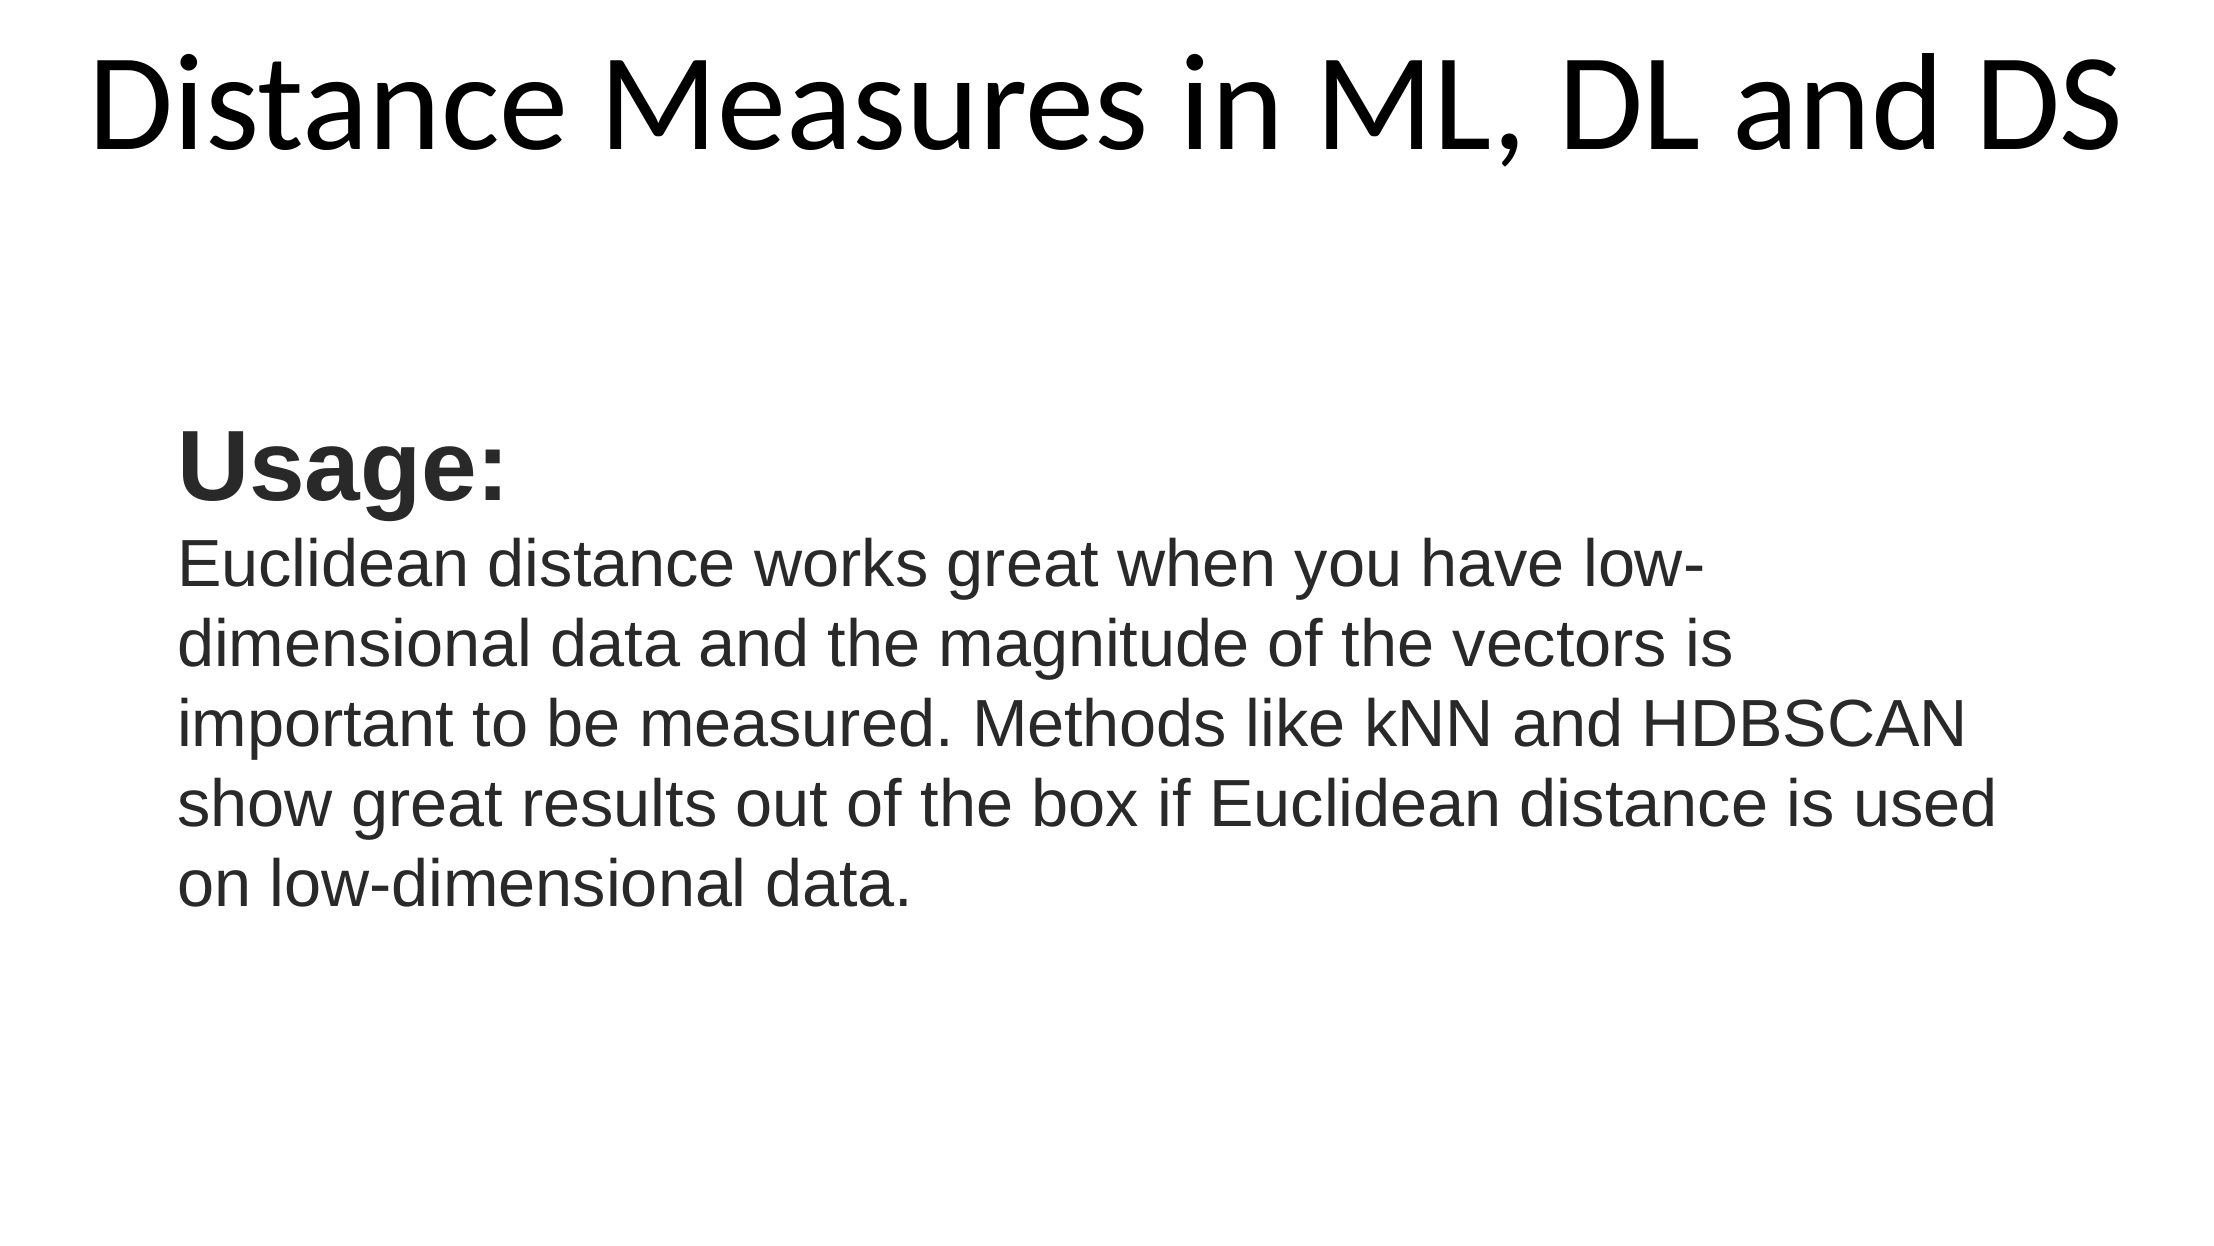

# Distance Measures in ML, DL and DS
Usage:
Euclidean distance works great when you have low-dimensional data and the magnitude of the vectors is important to be measured. Methods like kNN and HDBSCAN show great results out of the box if Euclidean distance is used on low-dimensional data.